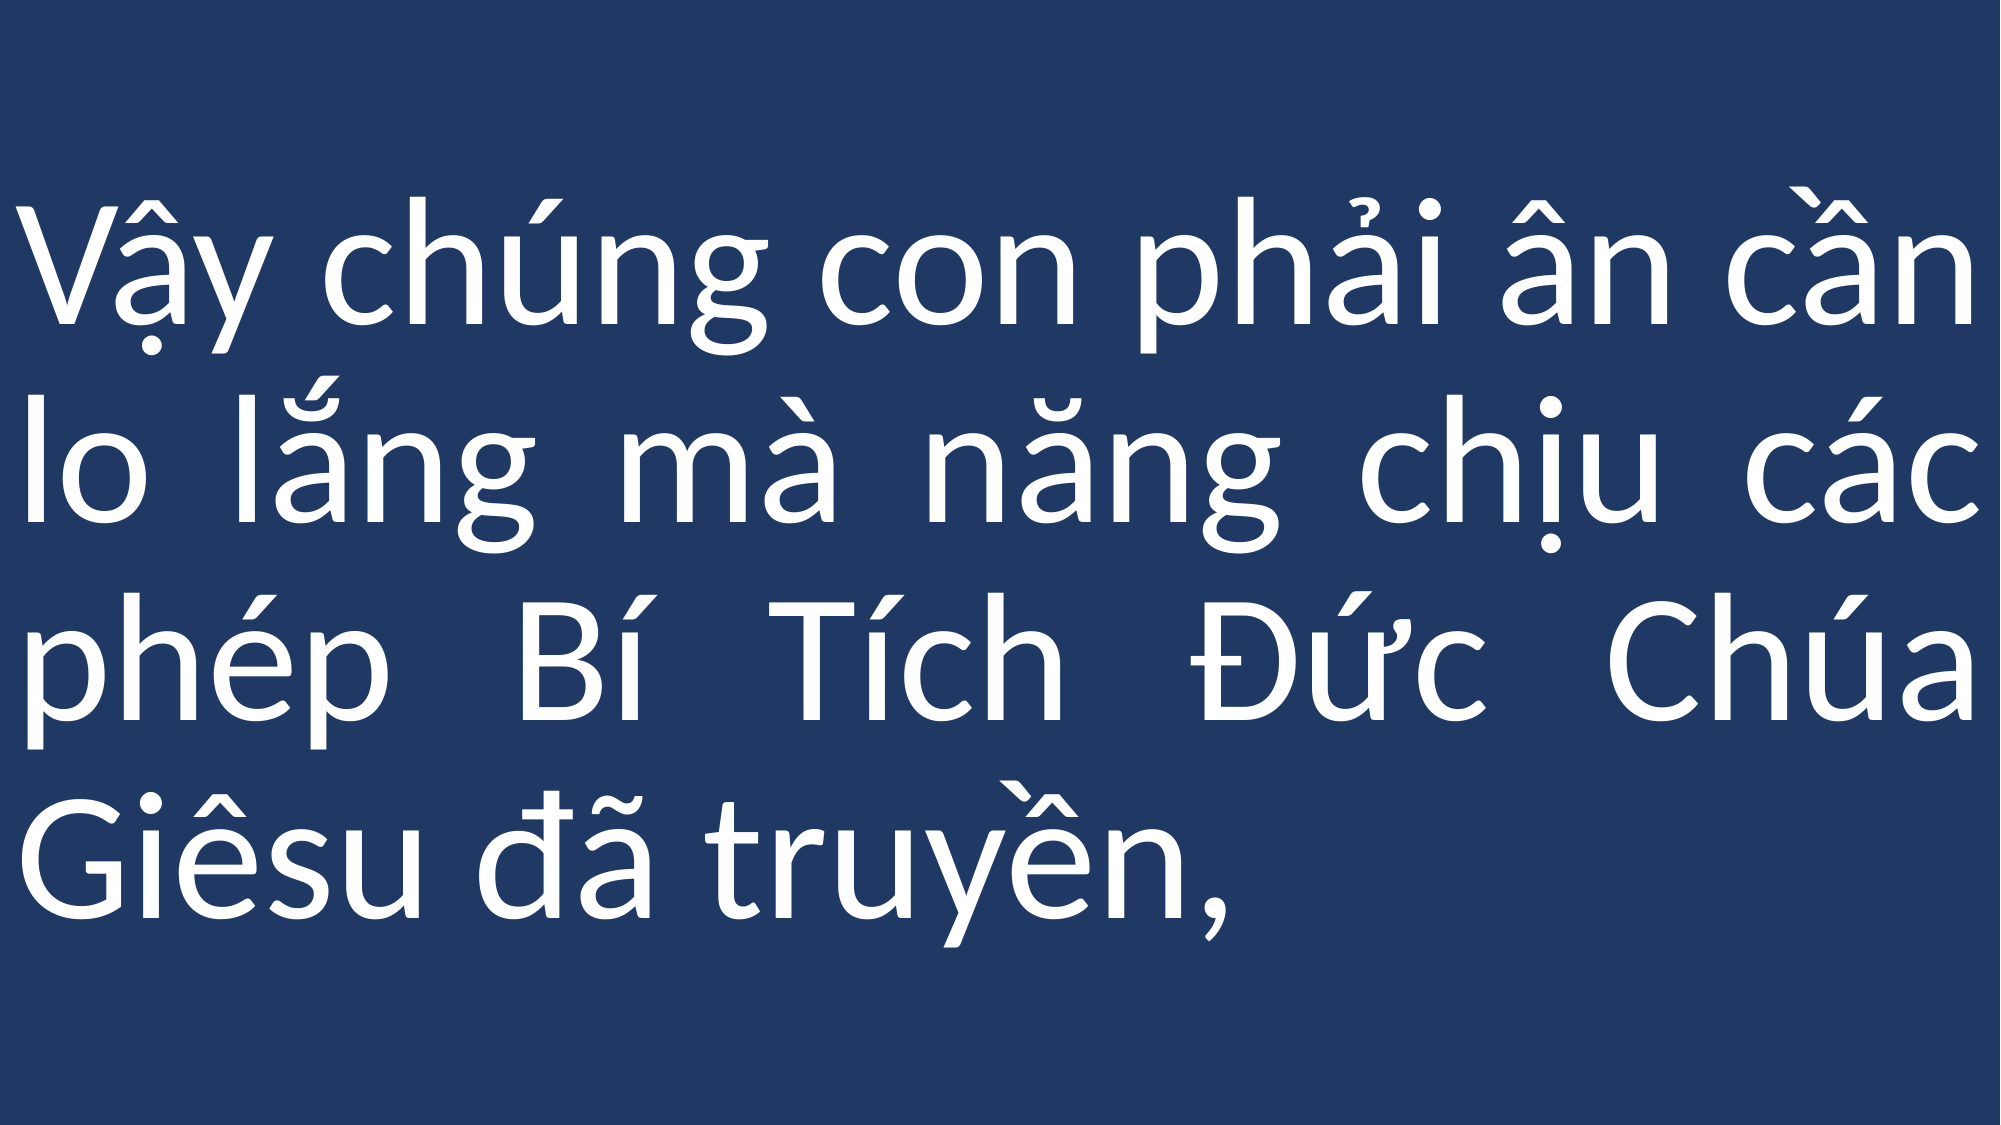

# Vậy chúng con phải ân cần lo lắng mà năng chịu các phép Bí Tích Đức Chúa Giêsu đã truyền,